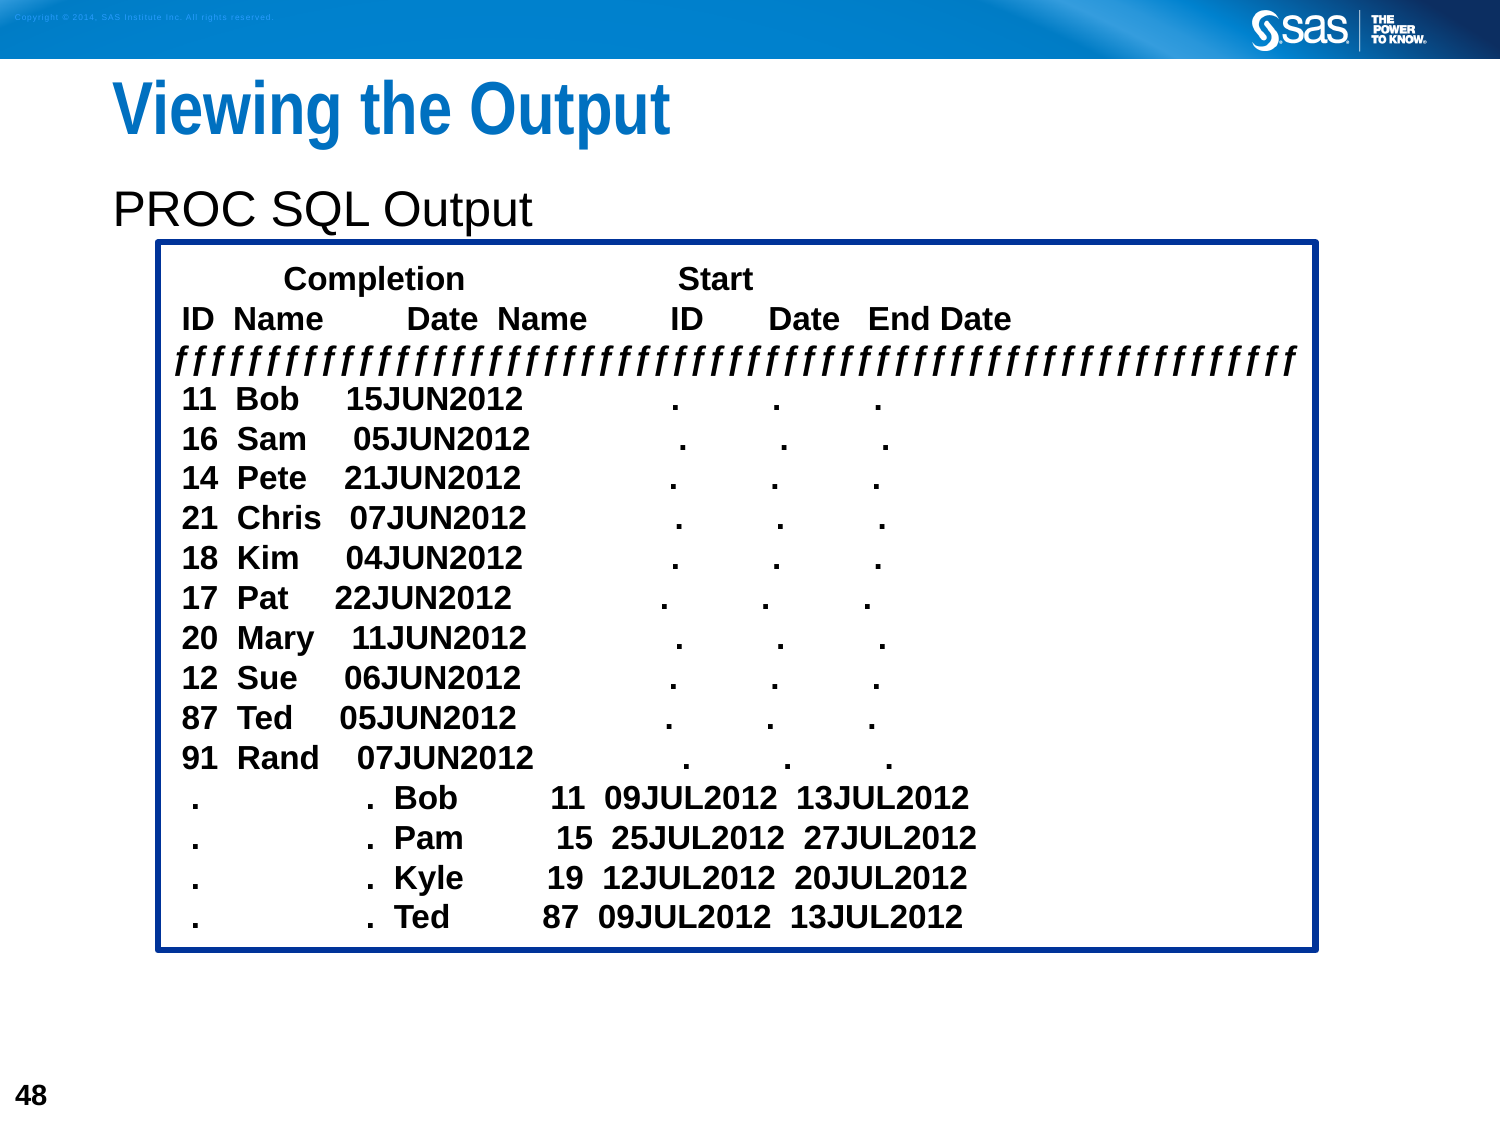

# Viewing the Output

PROC SQL Output
            Completion                       Start
 ID  Name         Date  Name         ID       Date   End Date
ƒƒƒƒƒƒƒƒƒƒƒƒƒƒƒƒƒƒƒƒƒƒƒƒƒƒƒƒƒƒƒƒƒƒƒƒƒƒƒƒƒƒƒƒƒƒƒƒƒƒƒƒƒƒƒƒƒƒƒƒƒ
 11  Bob     15JUN2012                .          .          .
 16  Sam     05JUN2012                .          .          .
 14  Pete    21JUN2012                .          .          .
 21  Chris   07JUN2012                .          .          .
 18  Kim     04JUN2012                .          .          .
 17  Pat     22JUN2012                .          .          .
 20  Mary    11JUN2012                .          .          .
 12  Sue     06JUN2012                .          .          .
 87  Ted     05JUN2012                .          .          .
 91  Rand    07JUN2012                .          .          .
  .                  .  Bob          11  09JUL2012  13JUL2012
  .                  .  Pam          15  25JUL2012  27JUL2012
  .                  .  Kyle         19  12JUL2012  20JUL2012
  .                  .  Ted          87  09JUL2012  13JUL2012